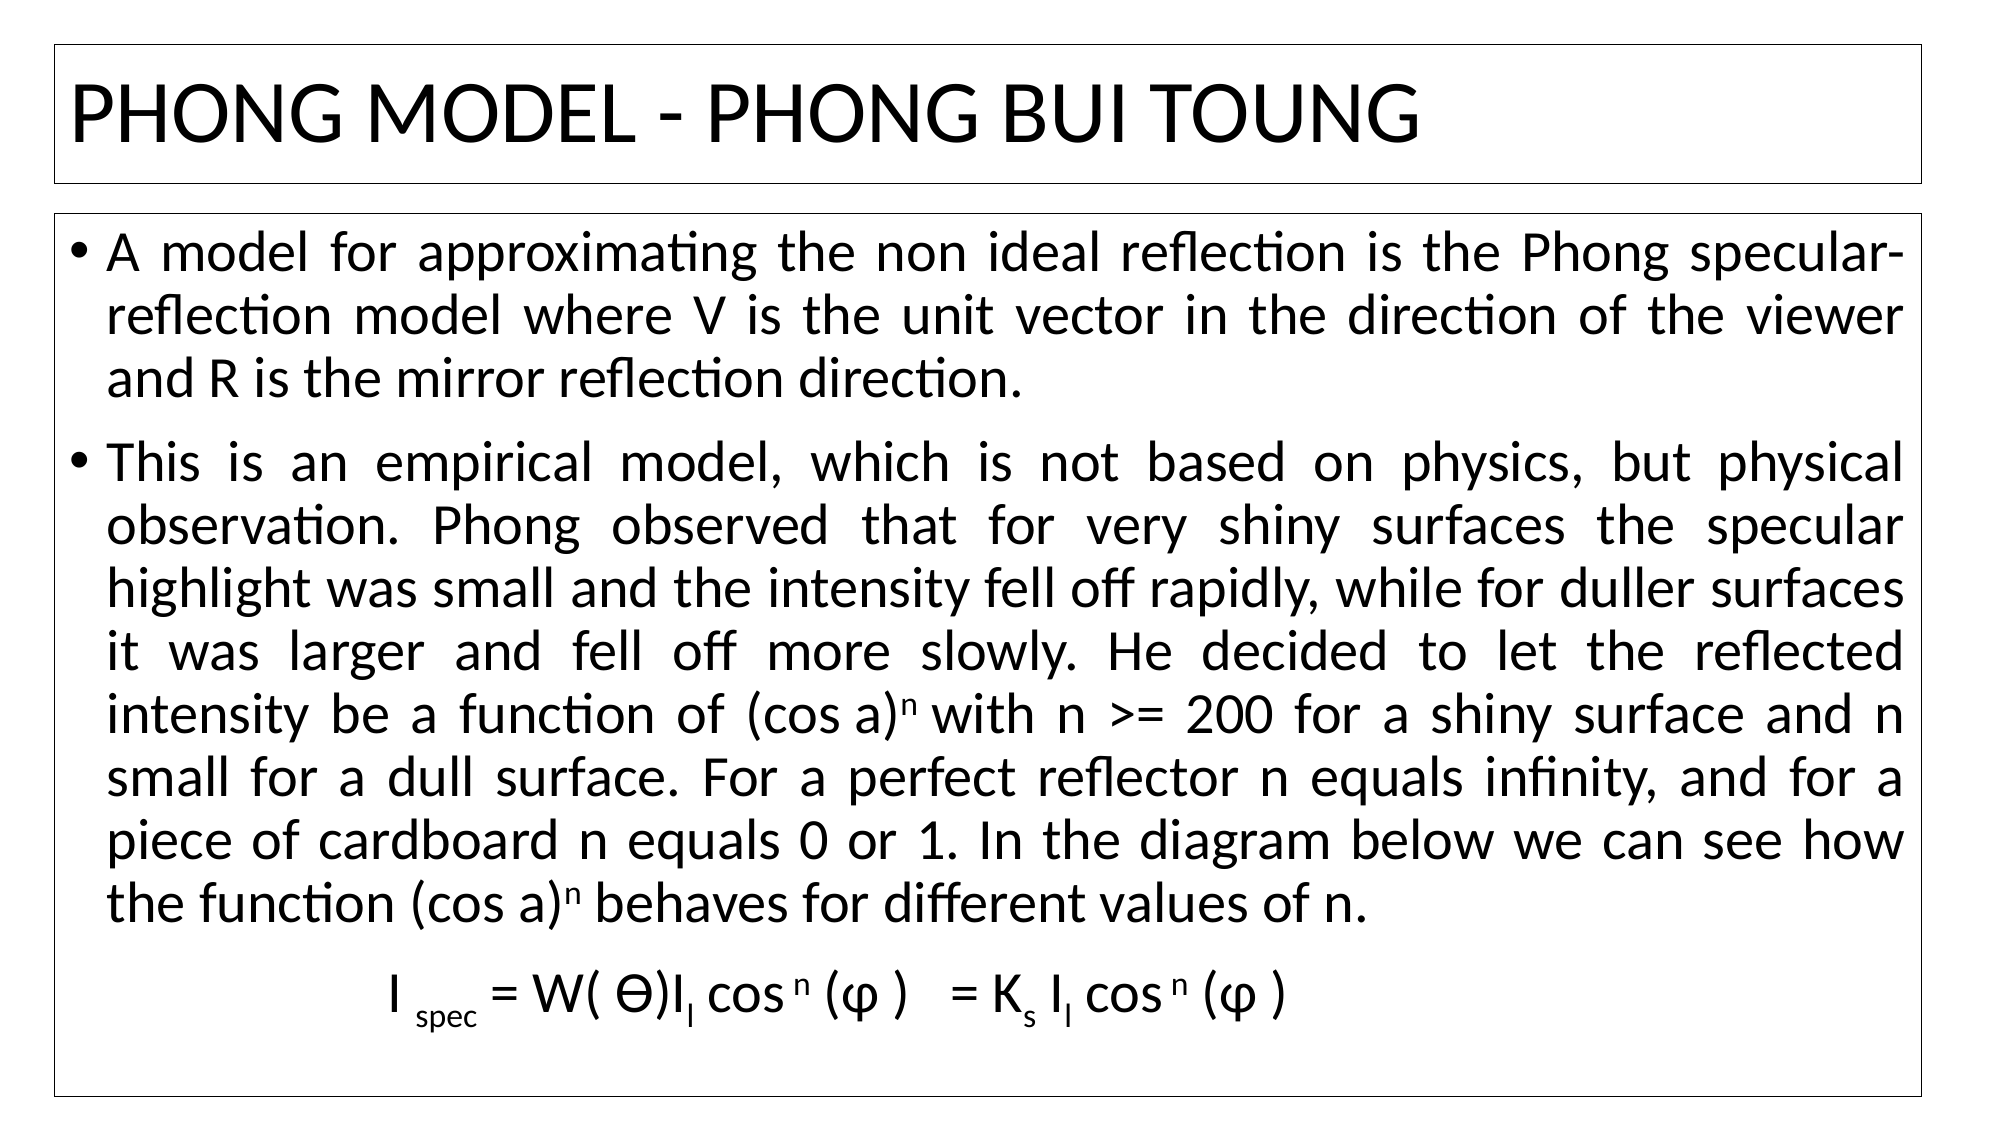

# PHONG MODEL - PHONG BUI TOUNG
A model for approximating the non ideal reflection is the Phong specular-reflection model where V is the unit vector in the direction of the viewer and R is the mirror reflection direction.
This is an empirical model, which is not based on physics, but physical observation. Phong observed that for very shiny surfaces the specular highlight was small and the intensity fell off rapidly, while for duller surfaces it was larger and fell off more slowly. He decided to let the reflected intensity be a function of (cos a)n with n >= 200 for a shiny surface and n small for a dull surface. For a perfect reflector n equals infinity, and for a piece of cardboard n equals 0 or 1. In the diagram below we can see how the function (cos a)n behaves for different values of n.
                        I spec = W( Ɵ)Il cos n (ɸ )   = Ks Il cos n (ɸ )